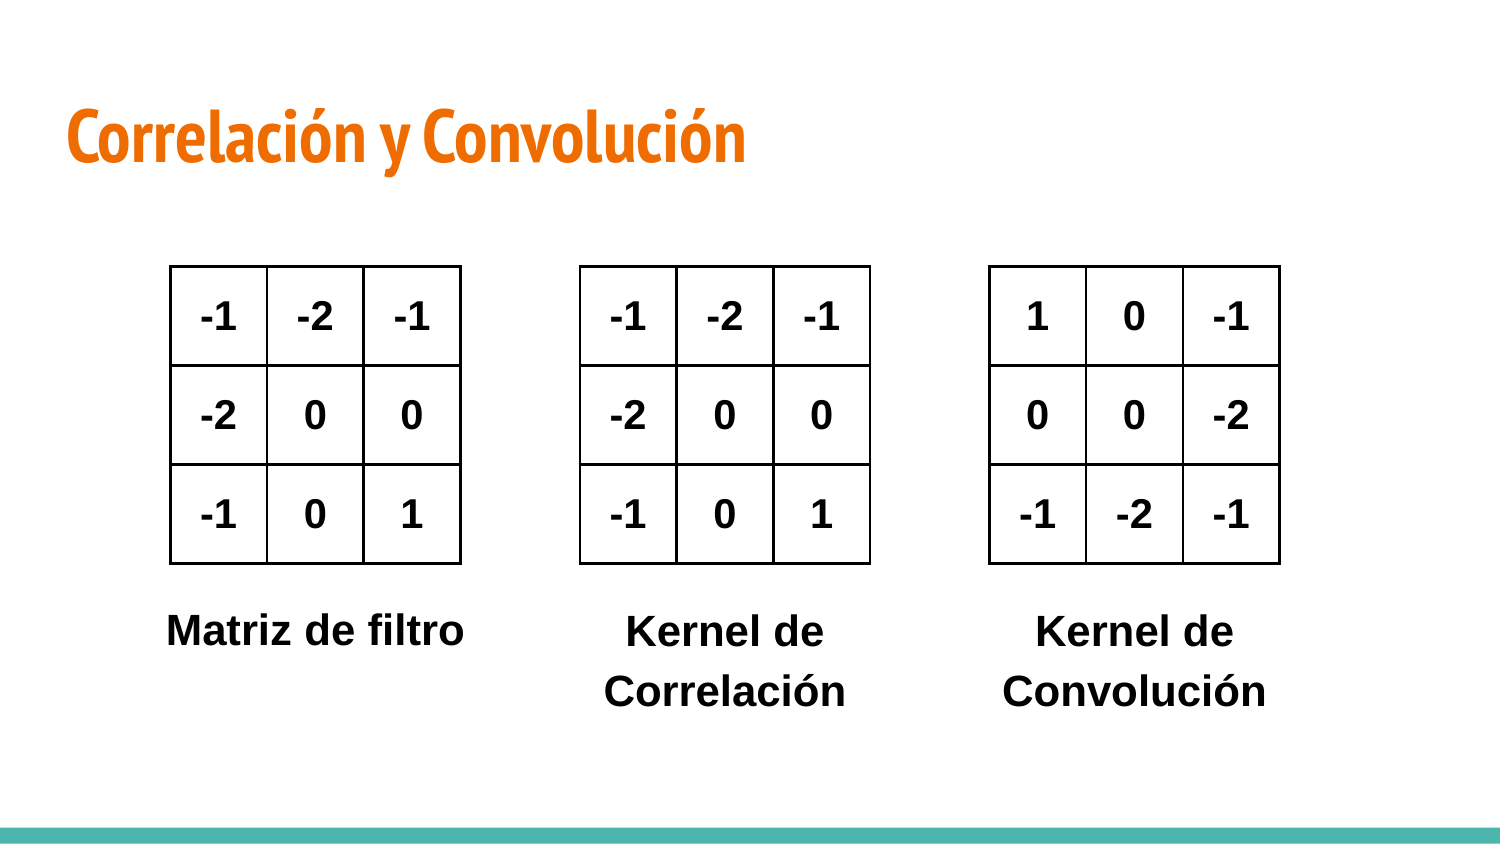

# Correlación y Convolución
| -1 | -2 | -1 |
| --- | --- | --- |
| -2 | 0 | 0 |
| -1 | 0 | 1 |
| -1 | -2 | -1 |
| --- | --- | --- |
| -2 | 0 | 0 |
| -1 | 0 | 1 |
| 1 | 0 | -1 |
| --- | --- | --- |
| 0 | 0 | -2 |
| -1 | -2 | -1 |
Matriz de filtro
Kernel de Correlación
Kernel de Convolución